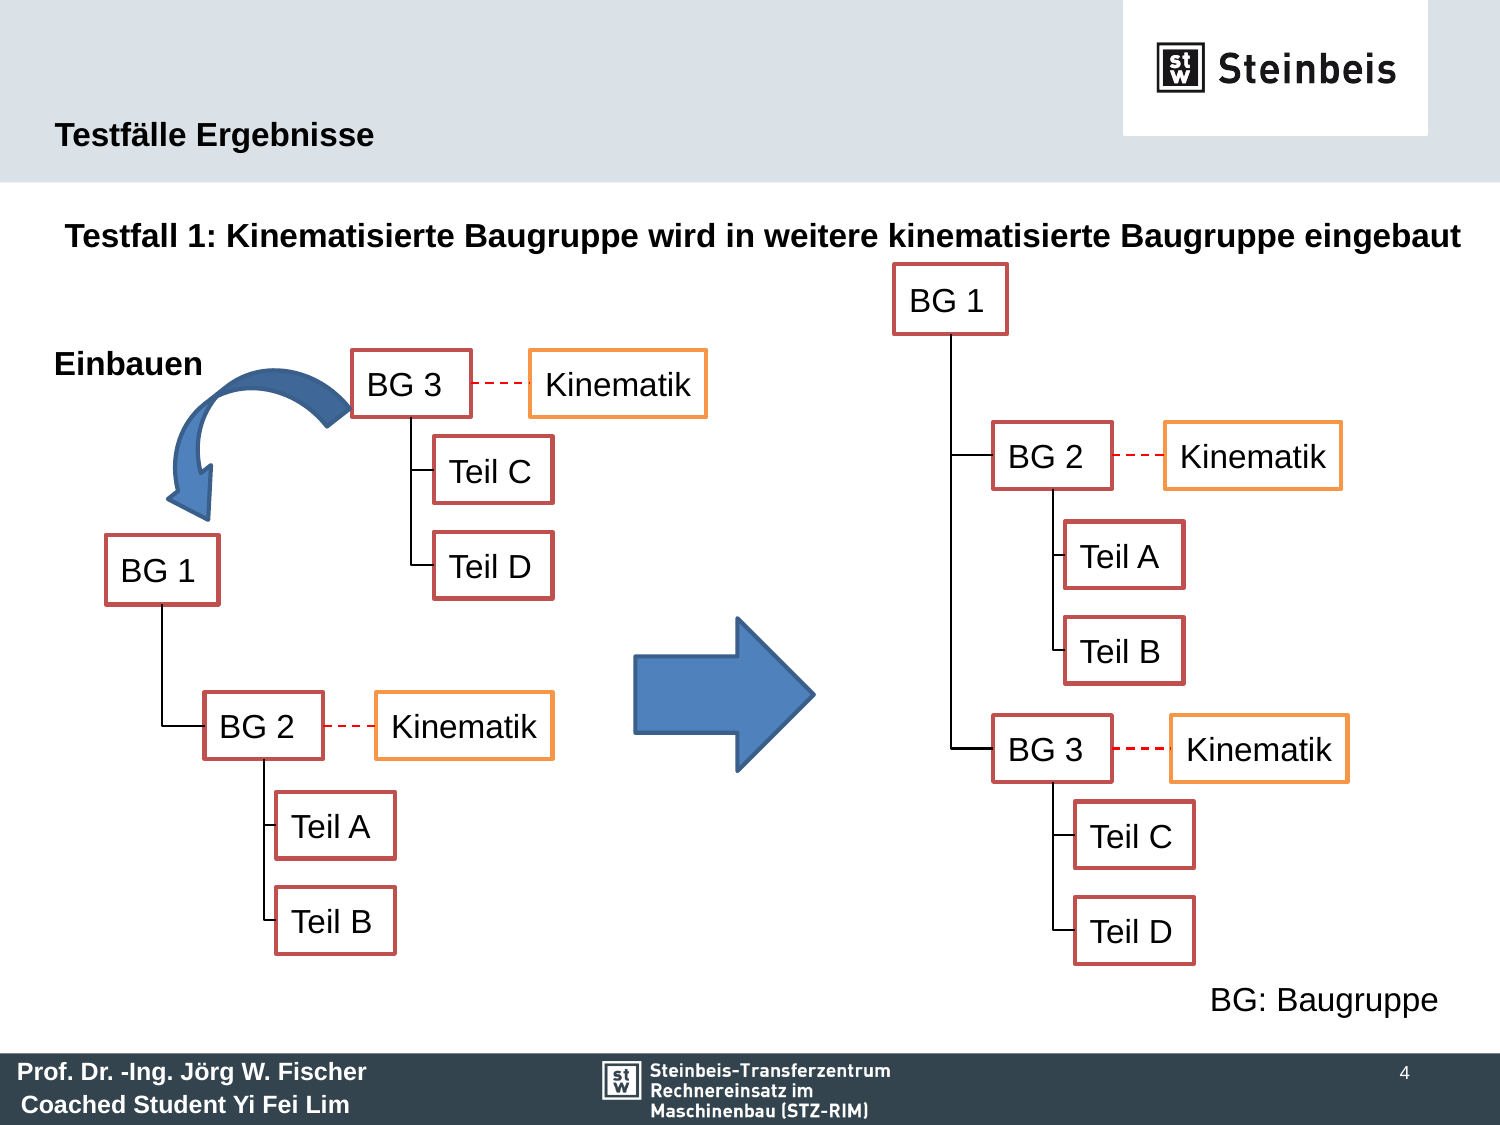

# Testfälle Ergebnisse
Testfall 1: Kinematisierte Baugruppe wird in weitere kinematisierte Baugruppe eingebaut
BG 1
Einbauen
Kinematik
BG 3

Kinematik
BG 2
Teil C
Teil A
Teil D
BG 1
Teil B

Kinematik
BG 2
Kinematik
BG 3
Teil A
Teil C
Teil B
Teil D
BG: Baugruppe
4